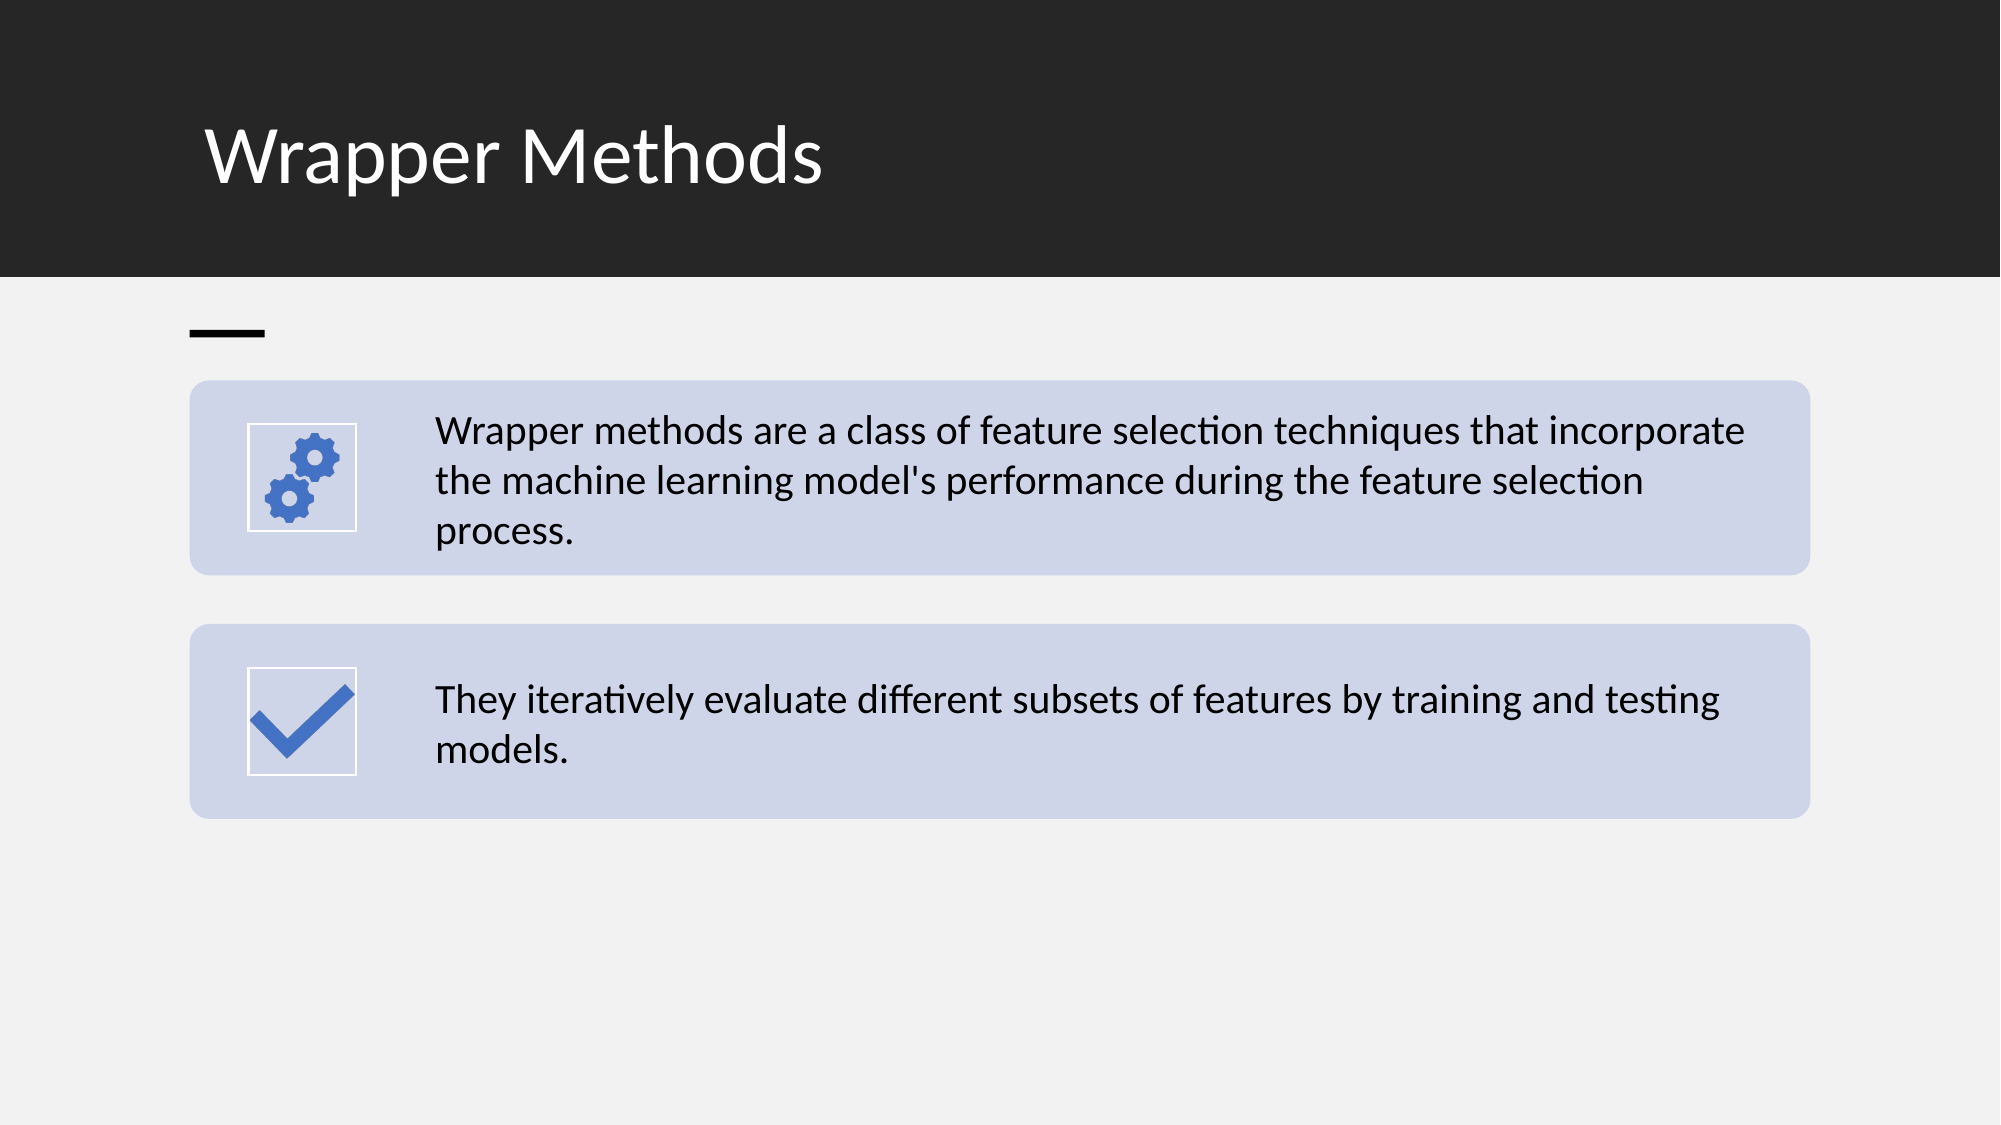

# Wrapper Methods
Wrapper methods are a class of feature selection techniques that incorporate the machine learning model's performance during the feature selection process.
They iteratively evaluate different subsets of features by training and testing models.

Feature Engineering
56